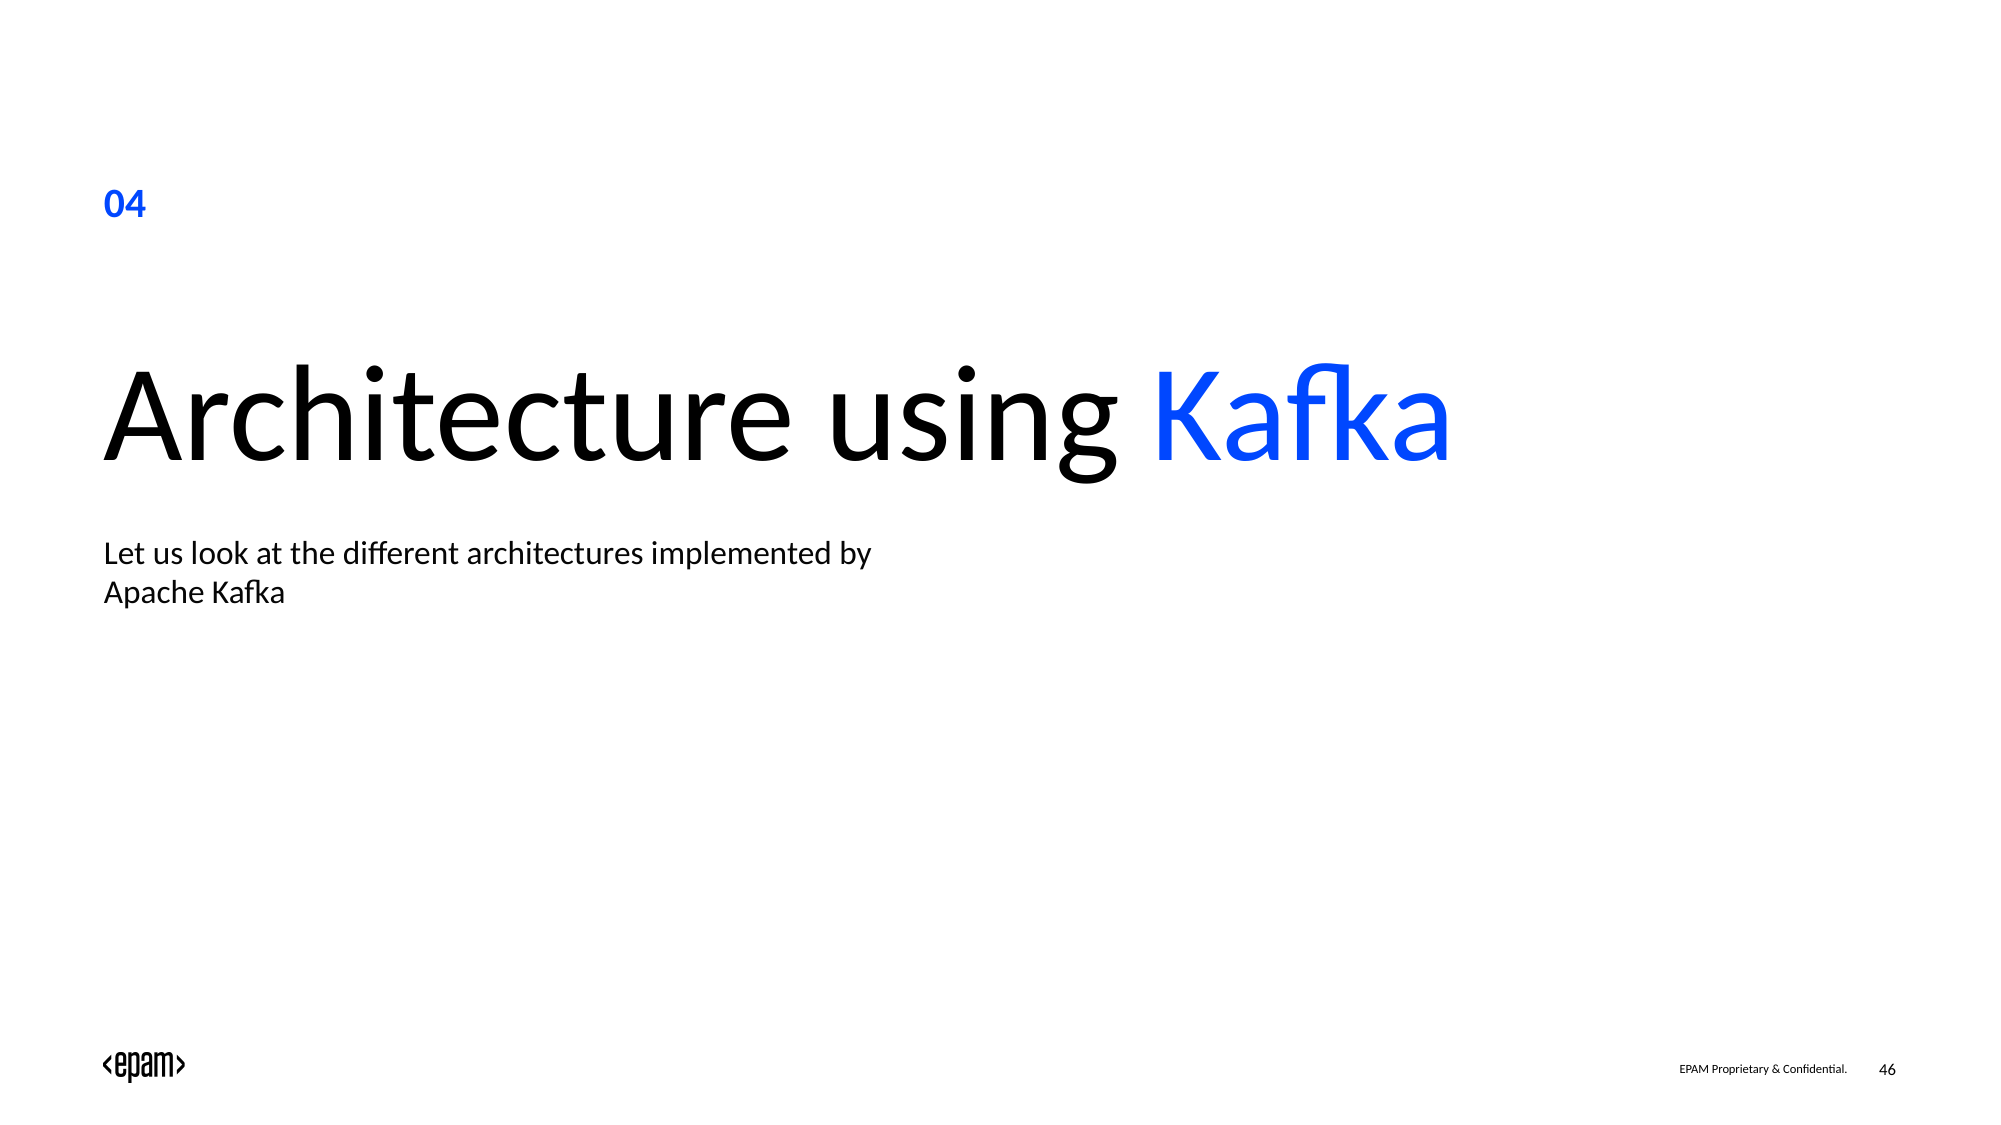

04
# Architecture using Kafka
Let us look at the different architectures implemented by Apache Kafka